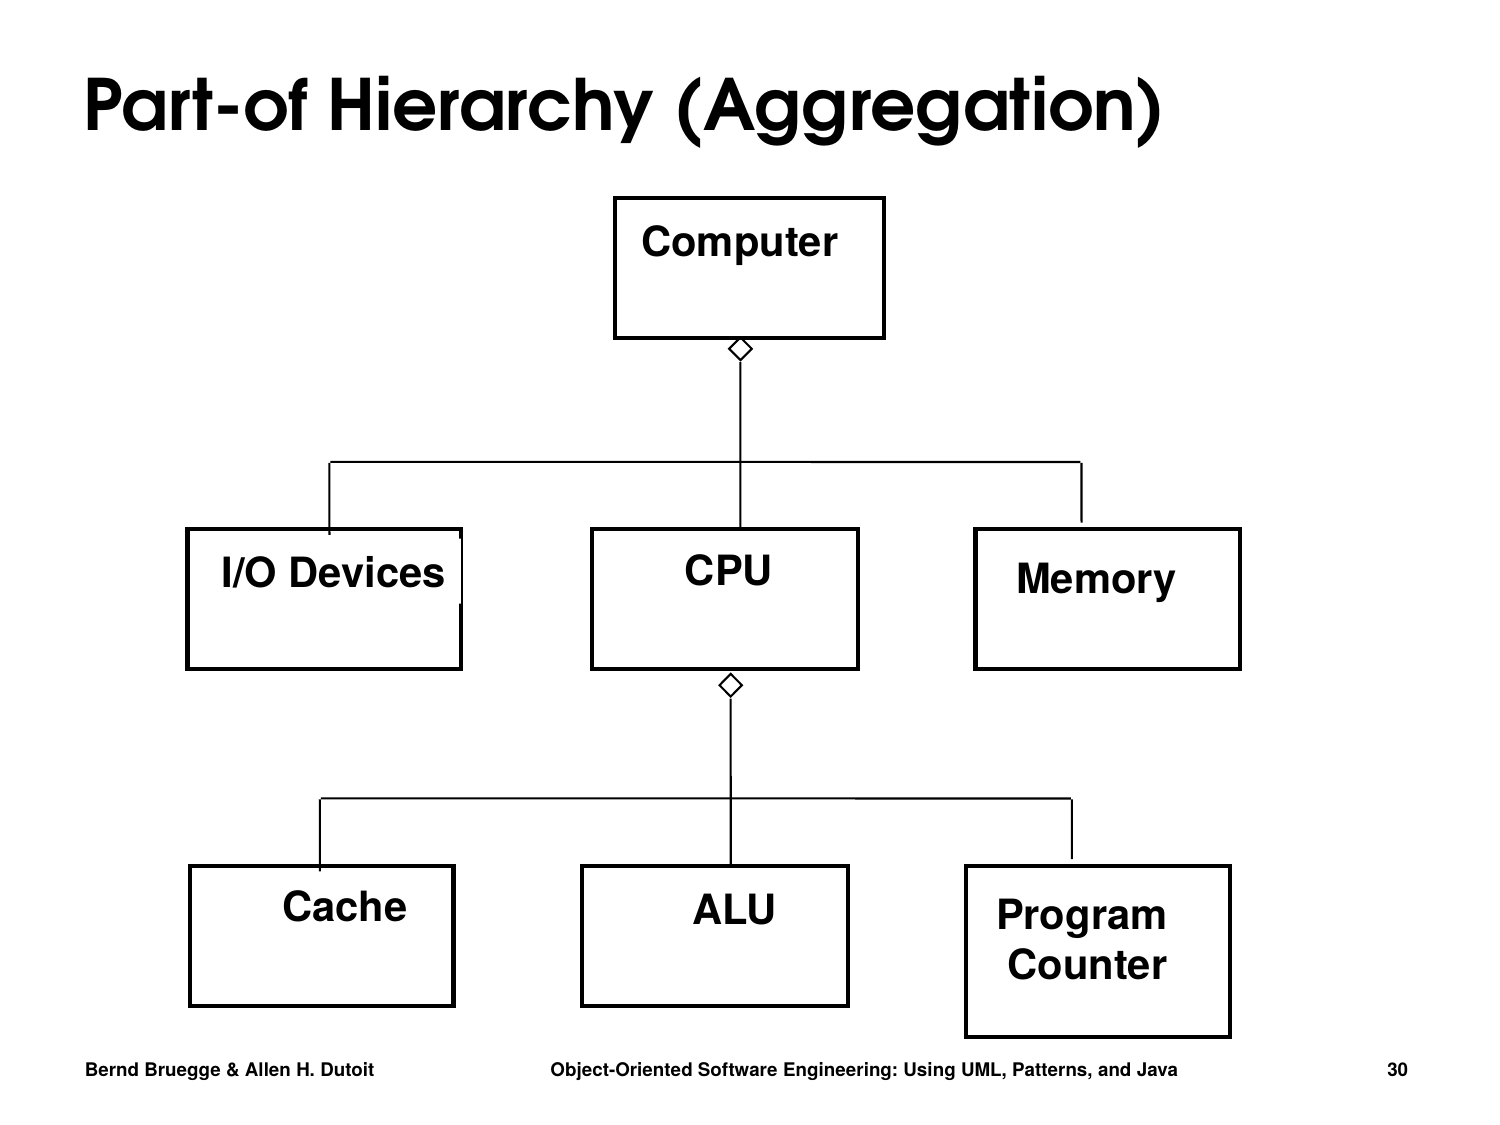

# Part-of Hierarchy (Aggregation)

Computer

CPU
I/O Devices
Memory

Cache
ALU
Program
 Counter